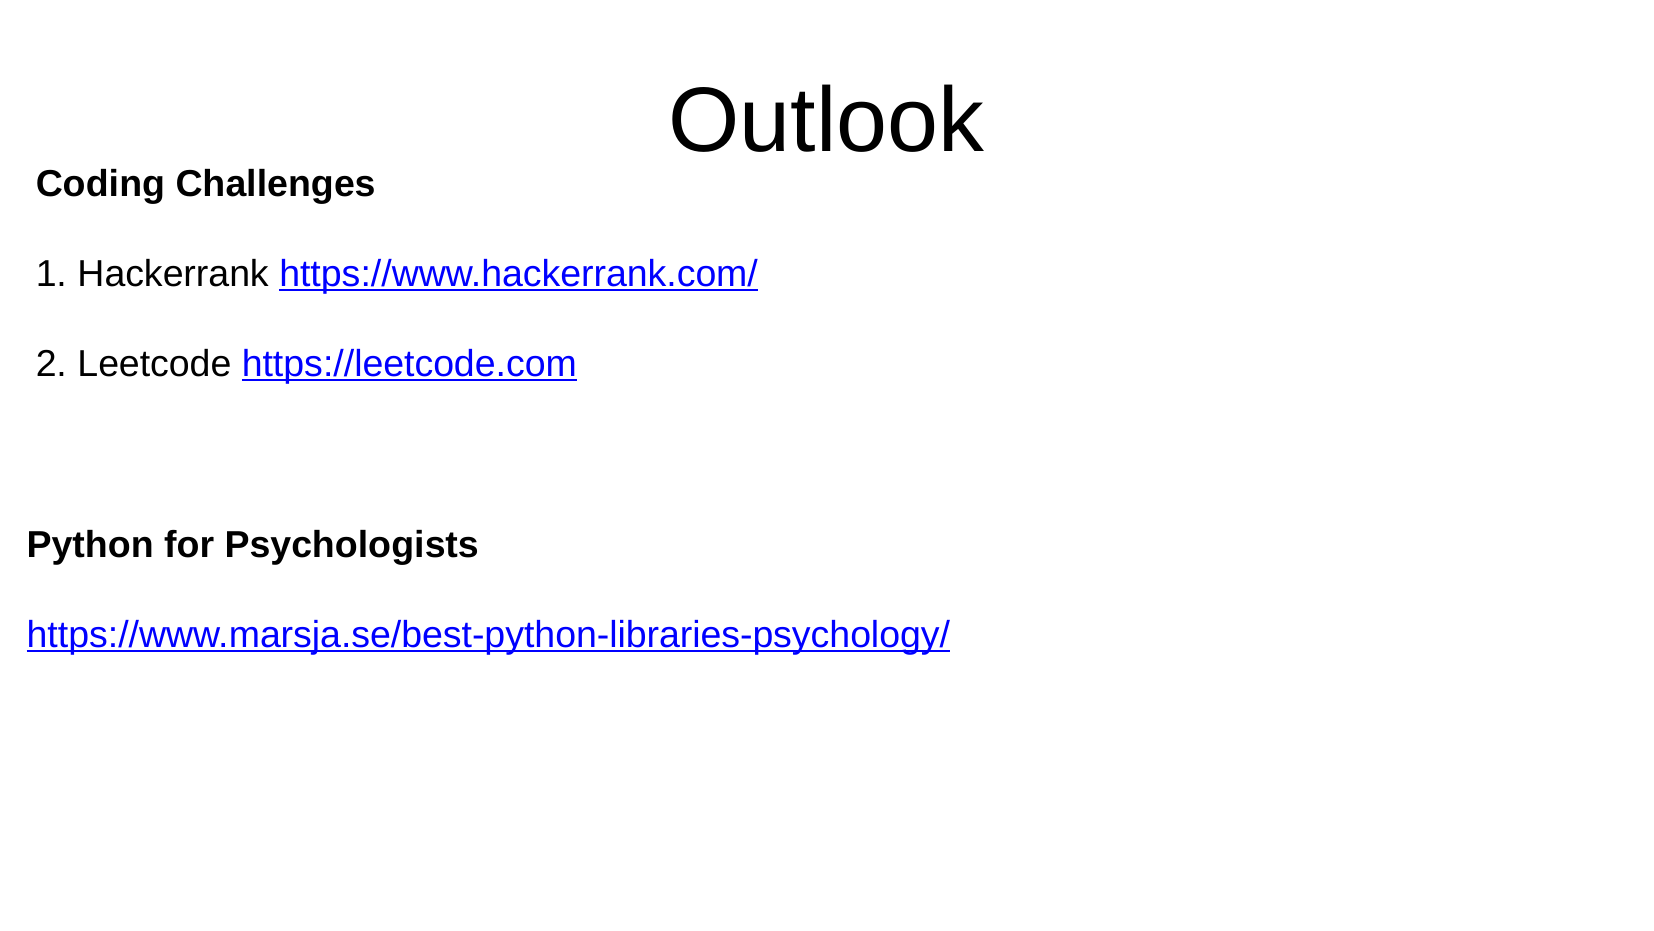

Outlook
Coding Challenges

1. Hackerrank https://www.hackerrank.com/

2. Leetcode https://leetcode.com

Python for Psychologists

https://www.marsja.se/best-python-libraries-psychology/